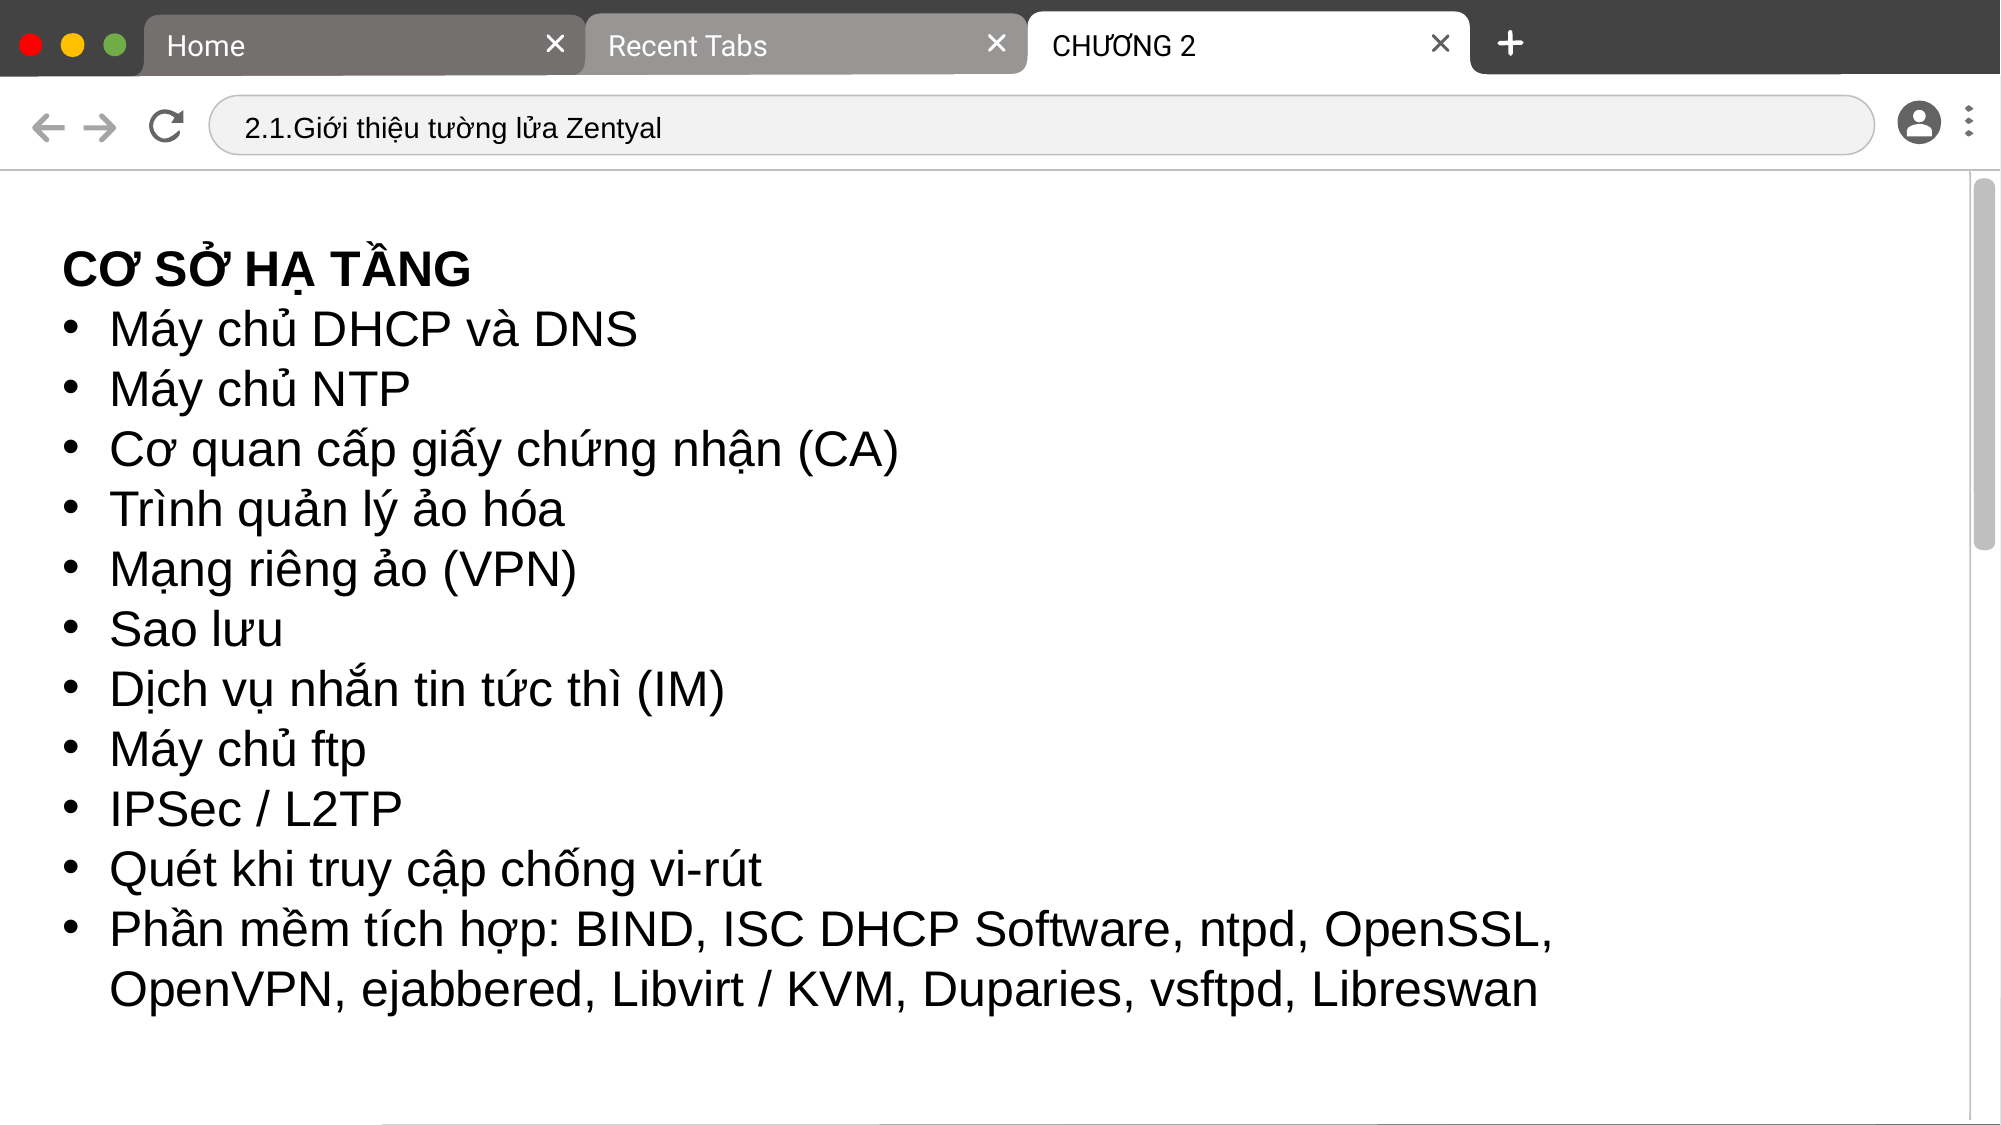

Recent Tabs
CHƯƠNG 2
Home
2.1.Giới thiệu tường lửa Zentyal

CƠ SỞ HẠ TẦNG
Máy chủ DHCP và DNS
Máy chủ NTP
Cơ quan cấp giấy chứng nhận (CA)
Trình quản lý ảo hóa
Mạng riêng ảo (VPN)
Sao lưu
Dịch vụ nhắn tin tức thì (IM)
Máy chủ ftp
IPSec / L2TP
Quét khi truy cập chống vi-rút
Phần mềm tích hợp: BIND, ISC DHCP Software, ntpd, OpenSSL, OpenVPN, ejabbered, Libvirt / KVM, Duparies, vsftpd, Libreswan